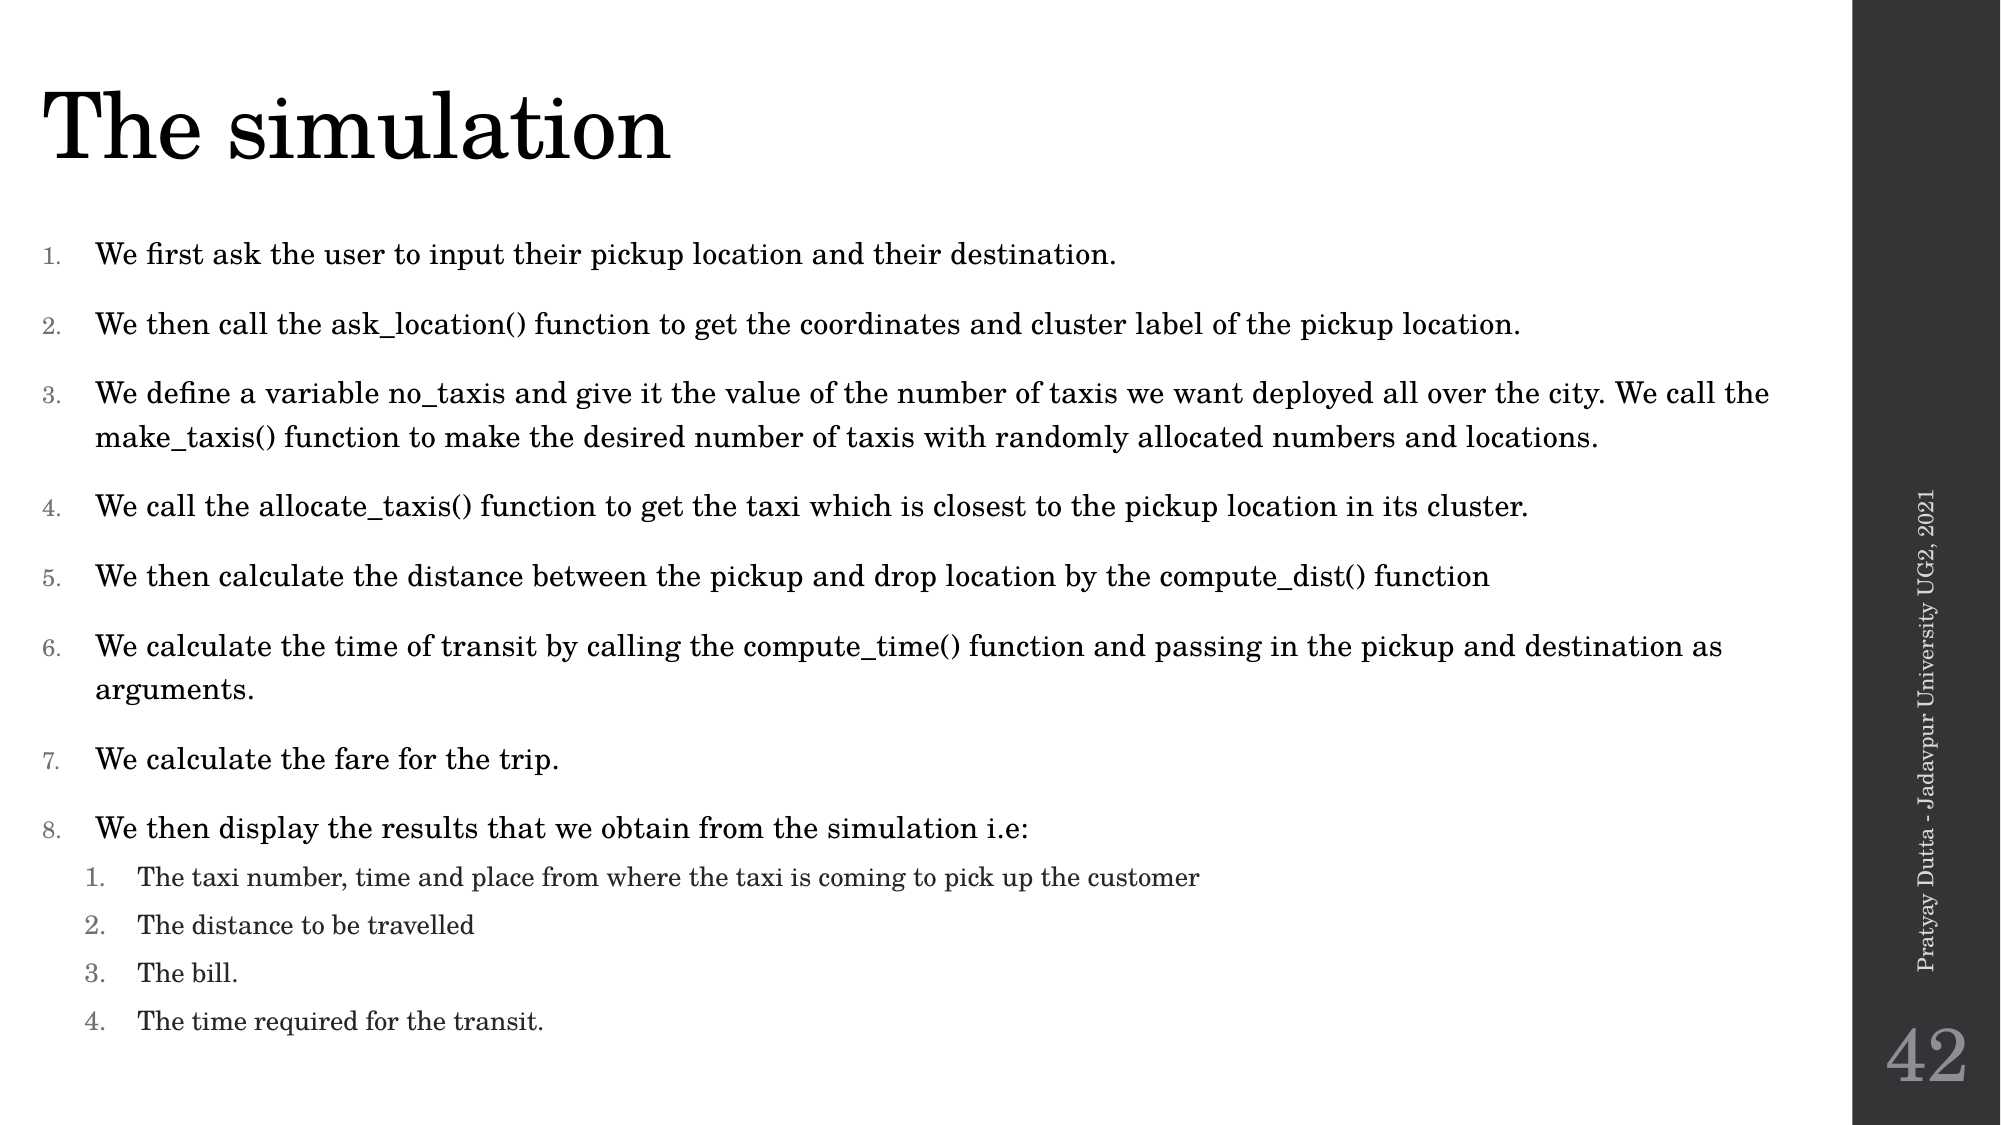

# The simulation
We first ask the user to input their pickup location and their destination.
We then call the ask_location() function to get the coordinates and cluster label of the pickup location.
We define a variable no_taxis and give it the value of the number of taxis we want deployed all over the city. We call the make_taxis() function to make the desired number of taxis with randomly allocated numbers and locations.
We call the allocate_taxis() function to get the taxi which is closest to the pickup location in its cluster.
We then calculate the distance between the pickup and drop location by the compute_dist() function
We calculate the time of transit by calling the compute_time() function and passing in the pickup and destination as arguments.
We calculate the fare for the trip.
We then display the results that we obtain from the simulation i.e:
The taxi number, time and place from where the taxi is coming to pick up the customer
The distance to be travelled
The bill.
The time required for the transit.
Pratyay Dutta - Jadavpur University UG2, 2021
42